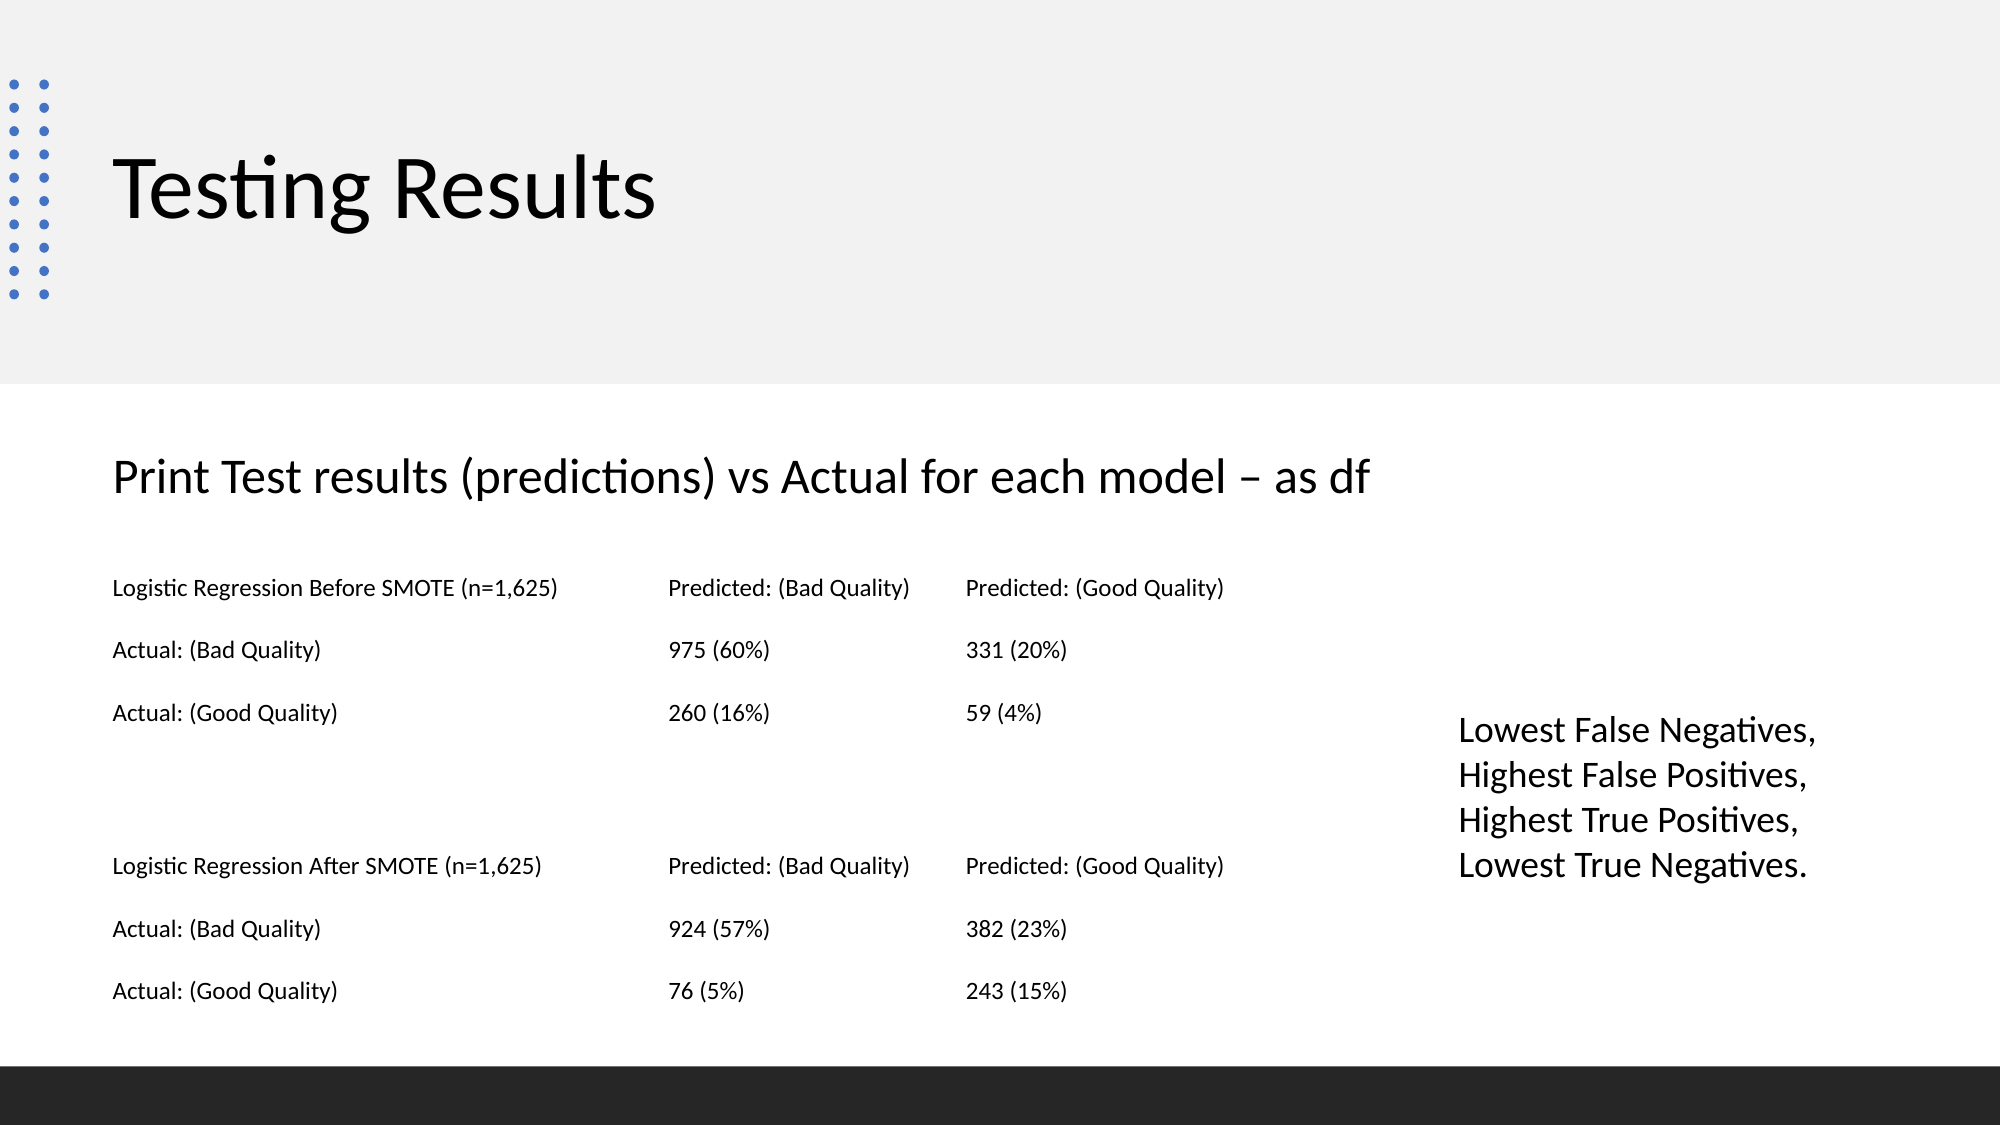

# Testing Results

Print Test results (predictions) vs Actual for each model – as df

| Logistic Regression Before SMOTE (n=1,625) | Predicted: (Bad Quality) | Predicted: (Good Quality) |
| --- | --- | --- |
| Actual: (Bad Quality) | 975 (60%) | 331 (20%) |
| Actual: (Good Quality) | 260 (16%) | 59 (4%) |
Lowest False Negatives,
Highest False Positives,
Highest True Positives,
Lowest True Negatives.
| Logistic Regression After SMOTE (n=1,625) | Predicted: (Bad Quality) | Predicted: (Good Quality) |
| --- | --- | --- |
| Actual: (Bad Quality) | 924 (57%) | 382 (23%) |
| Actual: (Good Quality) | 76 (5%) | 243 (15%) |